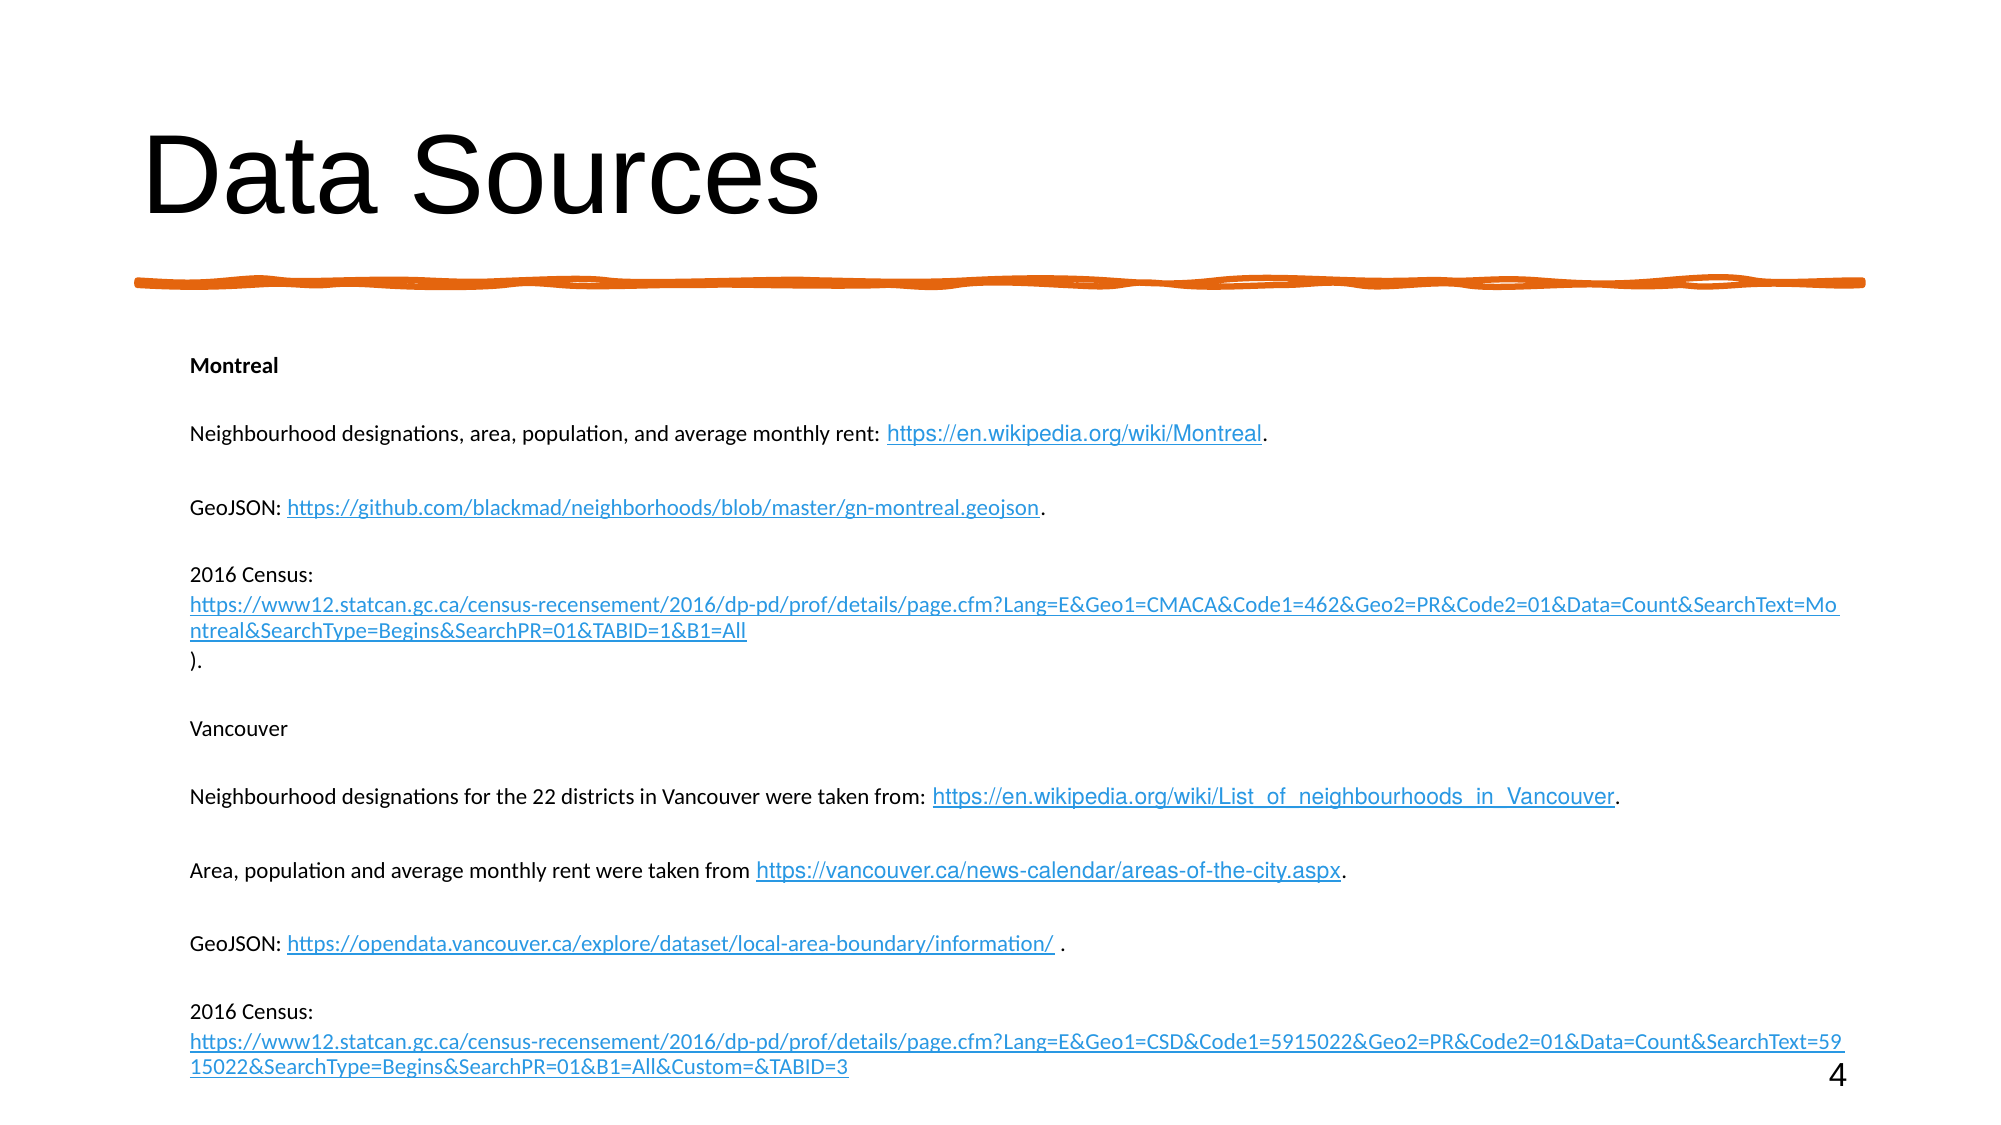

# Data Sources
Montreal
Neighbourhood designations, area, population, and average monthly rent: https://en.wikipedia.org/wiki/Montreal.
GeoJSON: https://github.com/blackmad/neighborhoods/blob/master/gn-montreal.geojson.
2016 Census: https://www12.statcan.gc.ca/census-recensement/2016/dp-pd/prof/details/page.cfm?Lang=E&Geo1=CMACA&Code1=462&Geo2=PR&Code2=01&Data=Count&SearchText=Montreal&SearchType=Begins&SearchPR=01&TABID=1&B1=All).
Vancouver
Neighbourhood designations for the 22 districts in Vancouver were taken from: https://en.wikipedia.org/wiki/List_of_neighbourhoods_in_Vancouver.
Area, population and average monthly rent were taken from https://vancouver.ca/news-calendar/areas-of-the-city.aspx.
GeoJSON: https://opendata.vancouver.ca/explore/dataset/local-area-boundary/information/ .
2016 Census: https://www12.statcan.gc.ca/census-recensement/2016/dp-pd/prof/details/page.cfm?Lang=E&Geo1=CSD&Code1=5915022&Geo2=PR&Code2=01&Data=Count&SearchText=5915022&SearchType=Begins&SearchPR=01&B1=All&Custom=&TABID=3
4